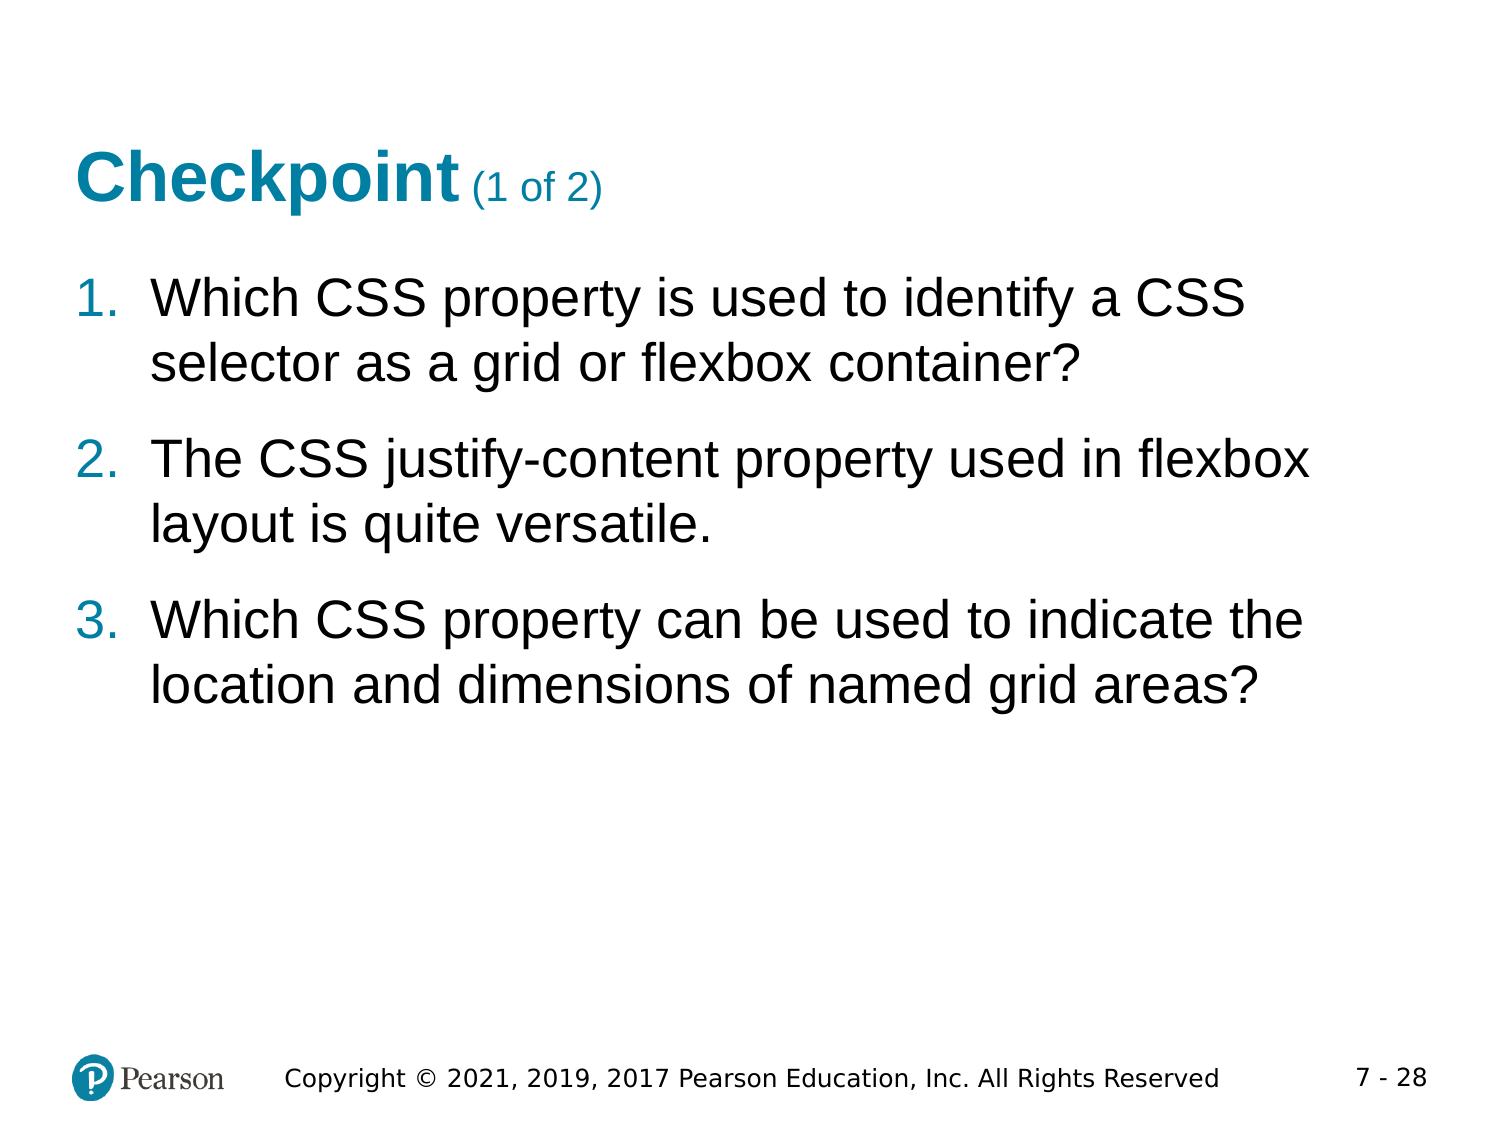

# Checkpoint (1 of 2)
Which CSS property is used to identify a CSS selector as a grid or flexbox container?
The CSS justify-content property used in flexbox layout is quite versatile.
Which CSS property can be used to indicate the location and dimensions of named grid areas?